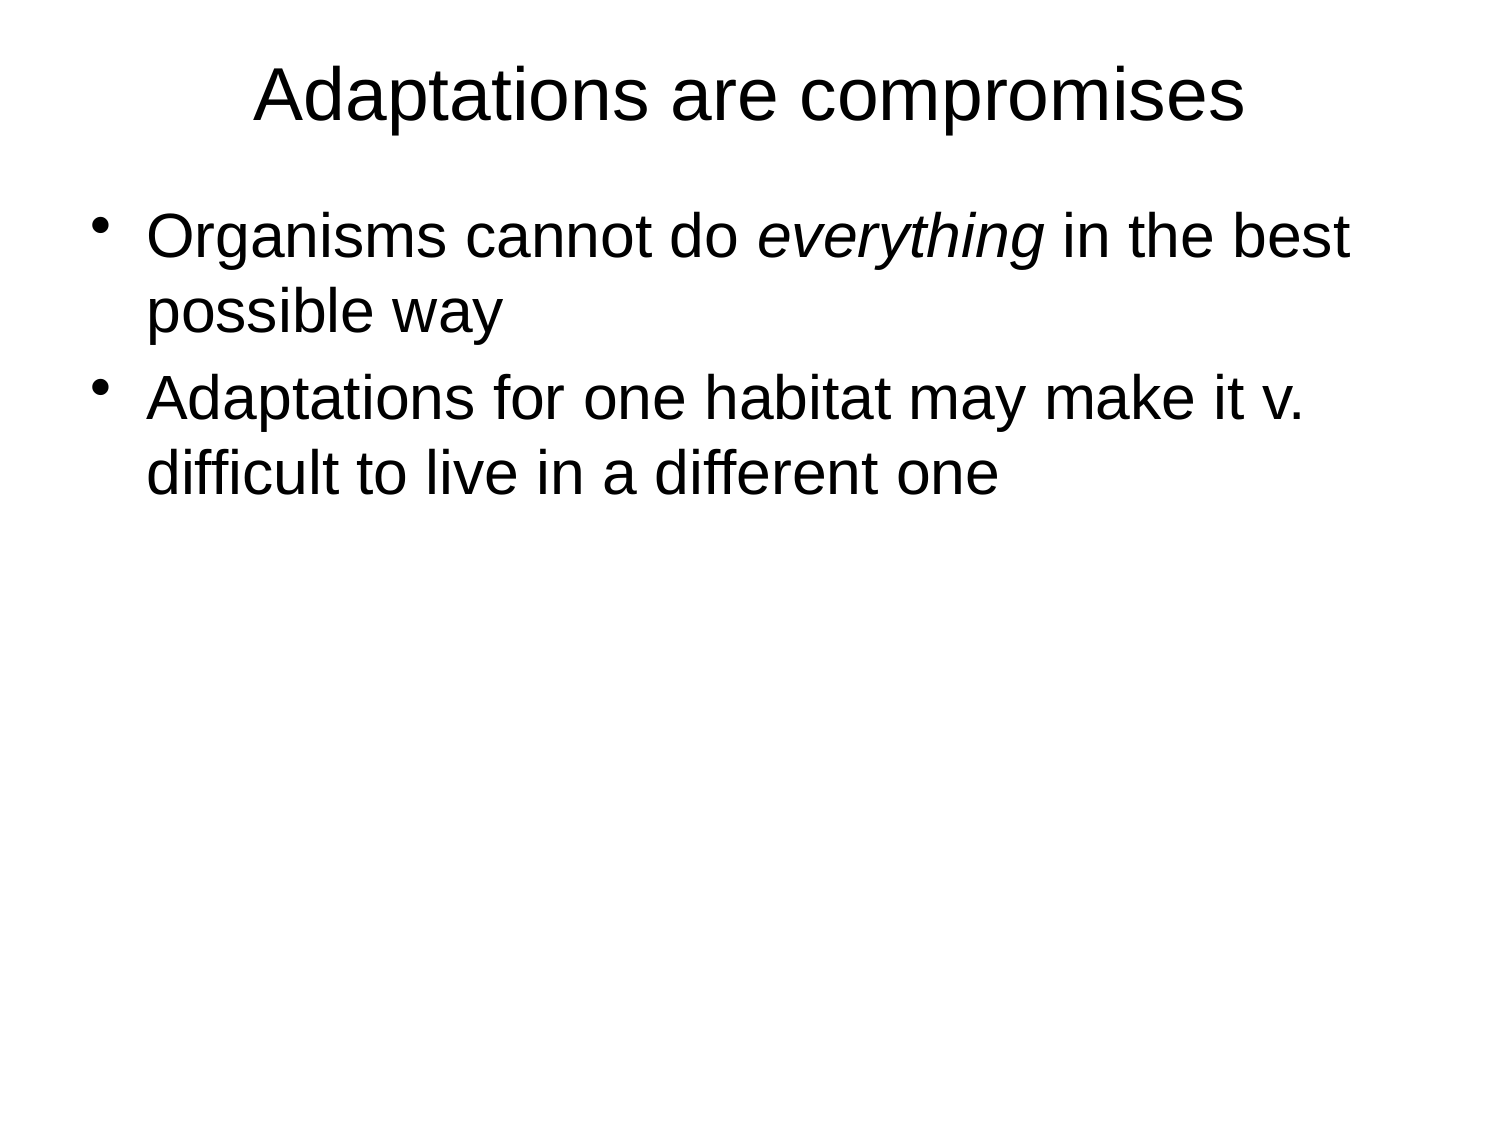

# Adaptations are compromises
Organisms cannot do everything in the best possible way
Adaptations for one habitat may make it v. difficult to live in a different one